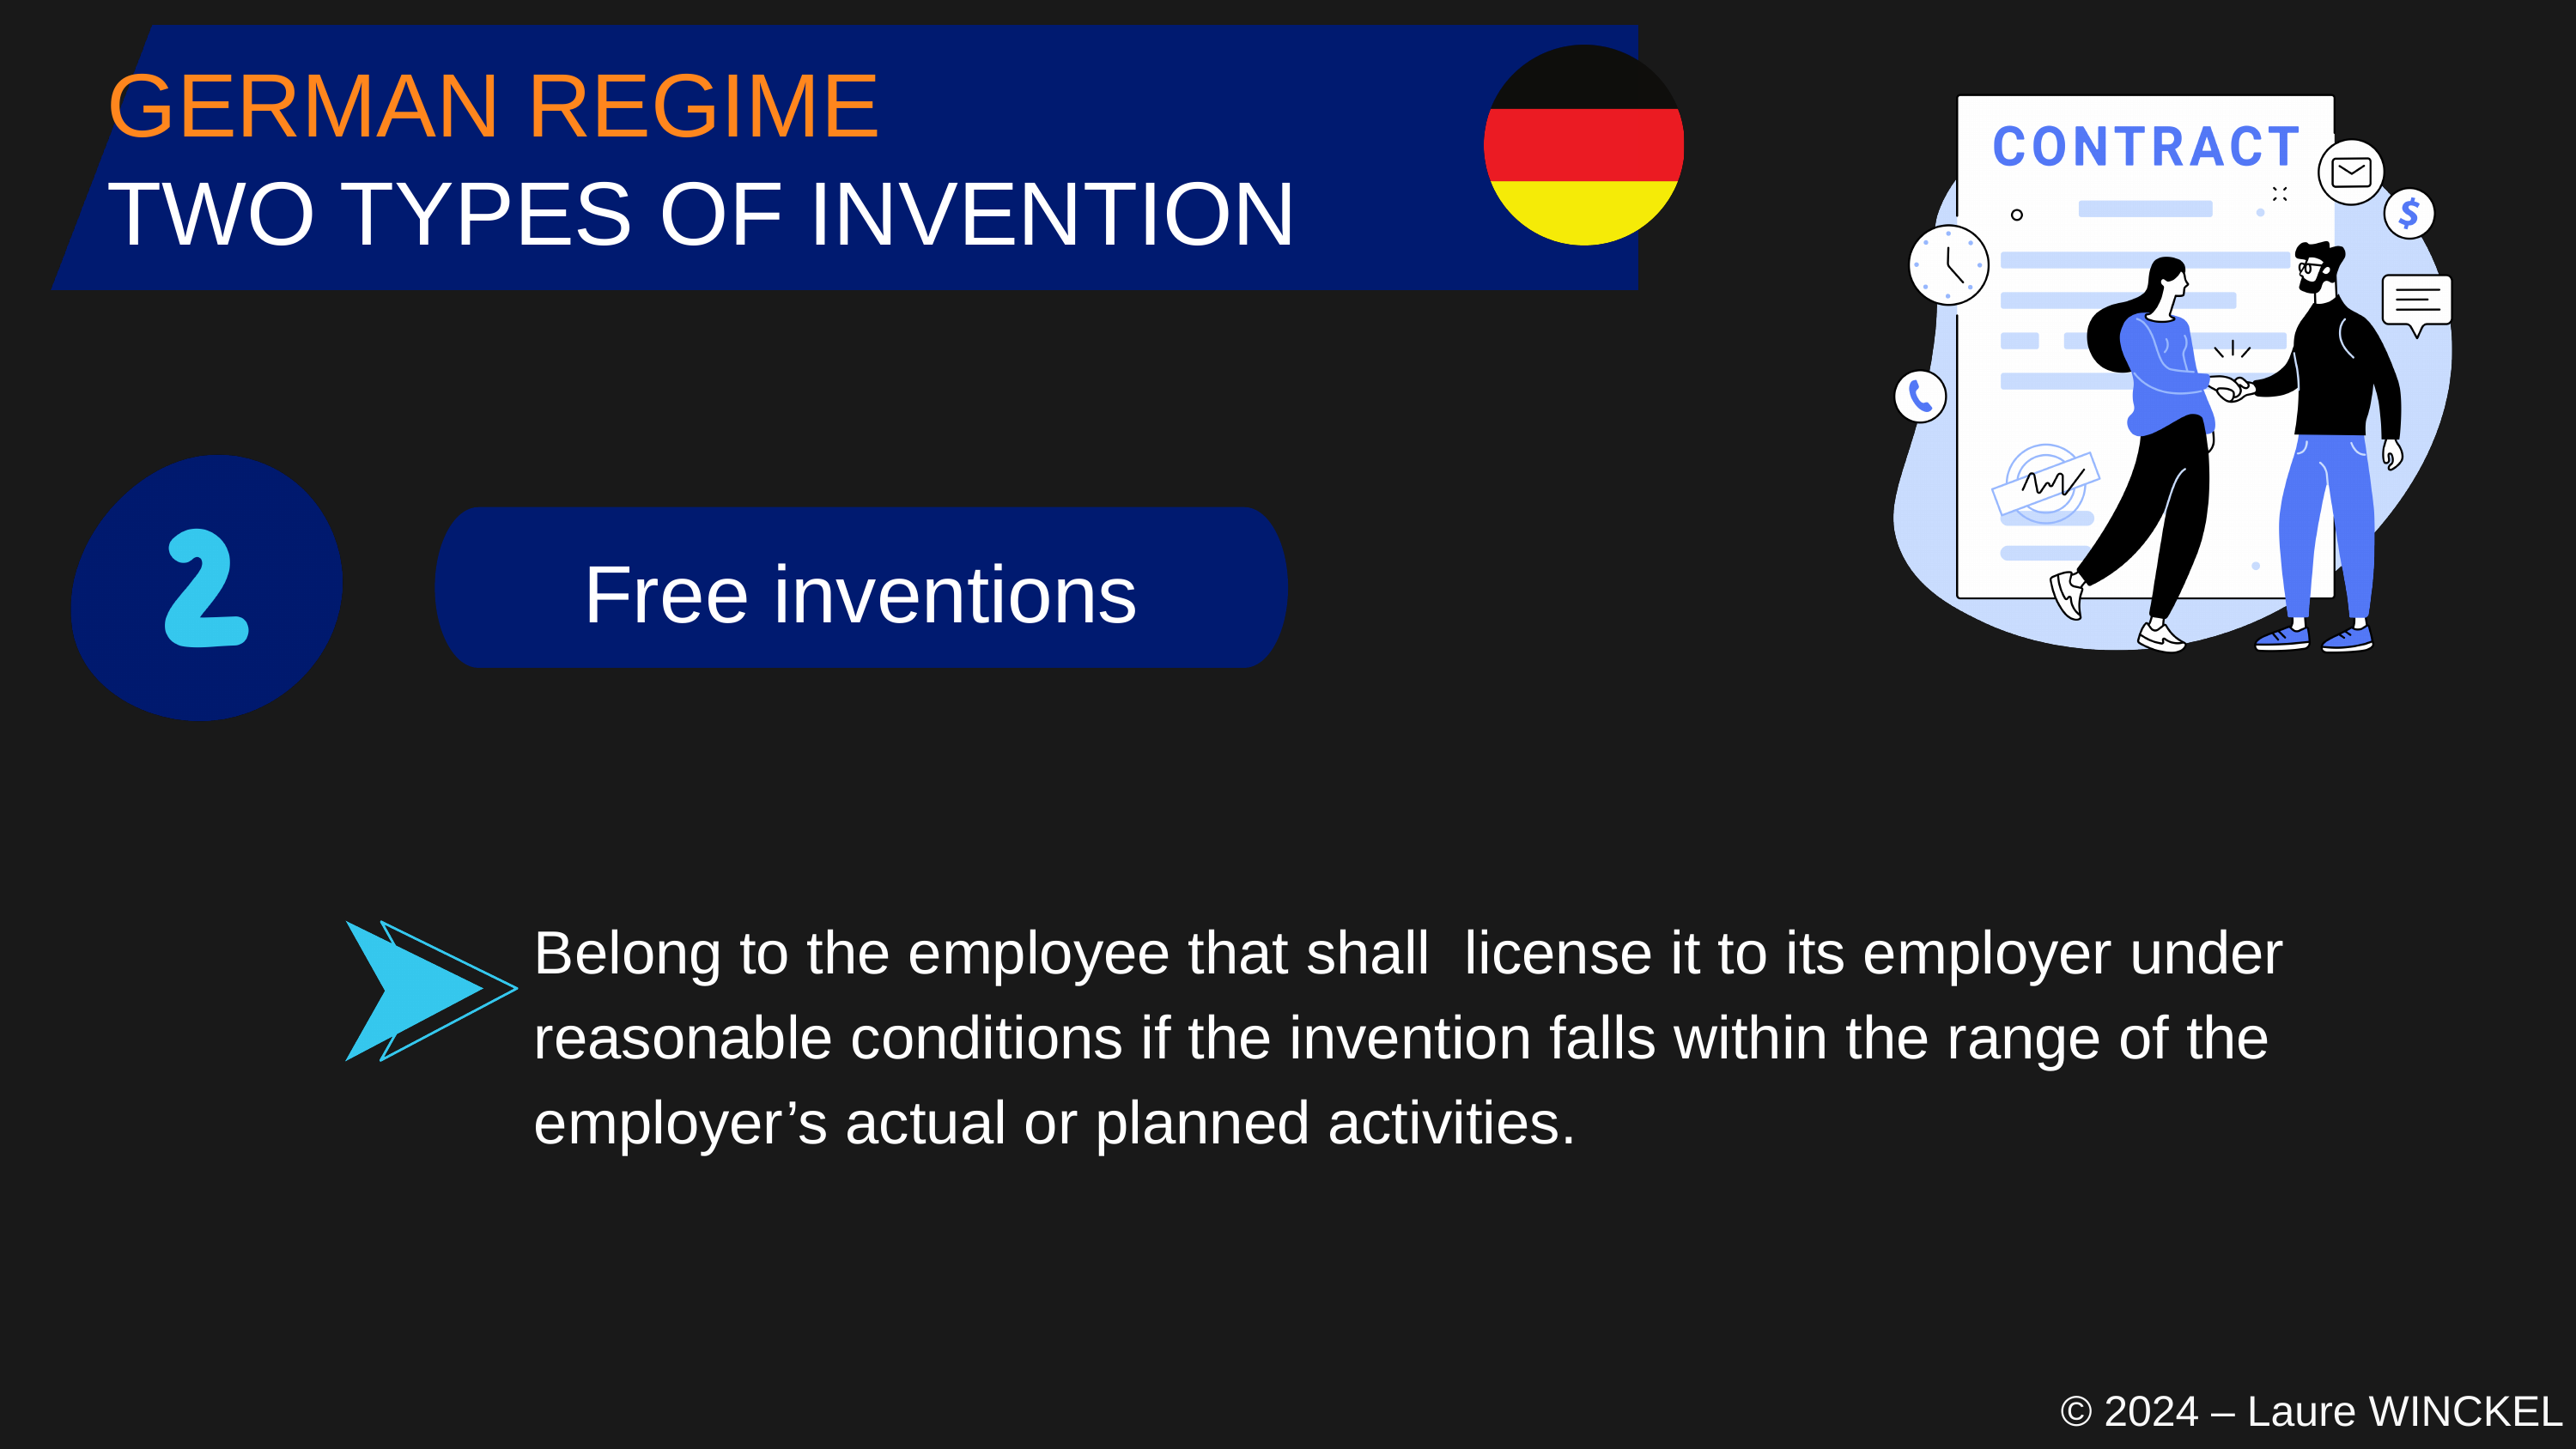

GERMAN REGIME
TWO TYPES OF INVENTION

Free inventions
Belong to the employee that shall  license it to its employer under reasonable conditions if the invention falls within the range of the employer’s actual or planned activities.

© 2024 – Laure WINCKEL